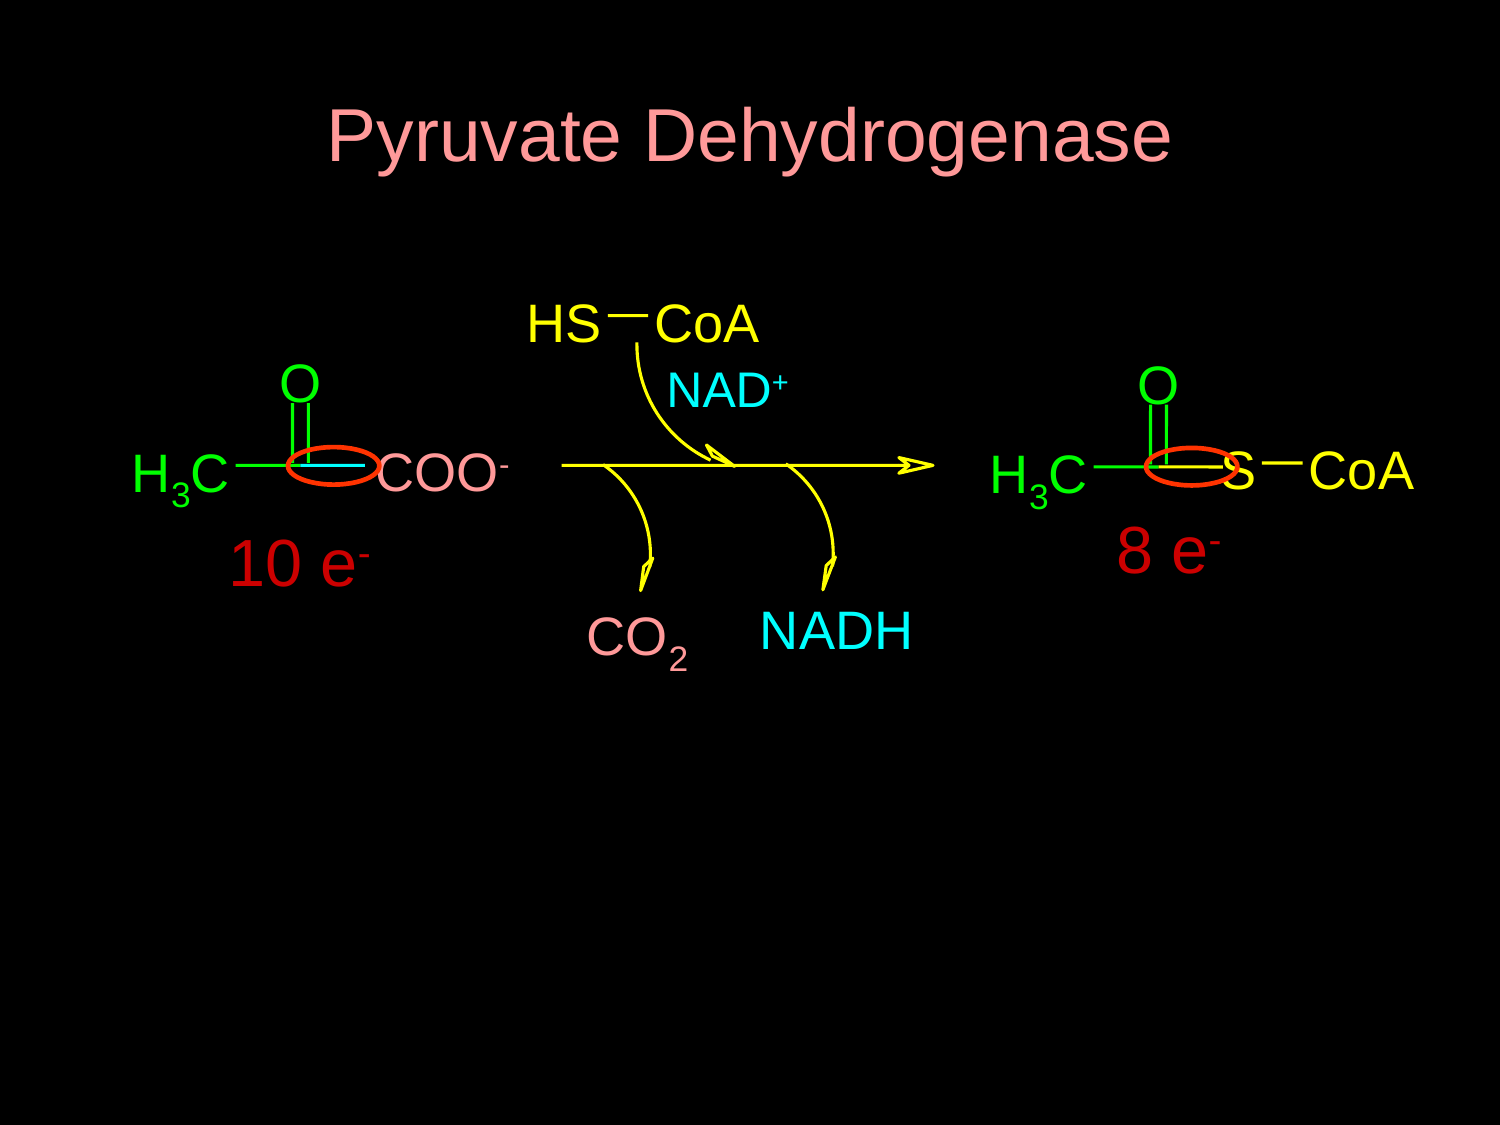

# Pyruvate Dehydrogenase
H
S
C
o
A

O
NAD+
O

S
C
o
A
COO-
H
C
H
C

3
3

8 e-
10 e-

NADH
C
O
2